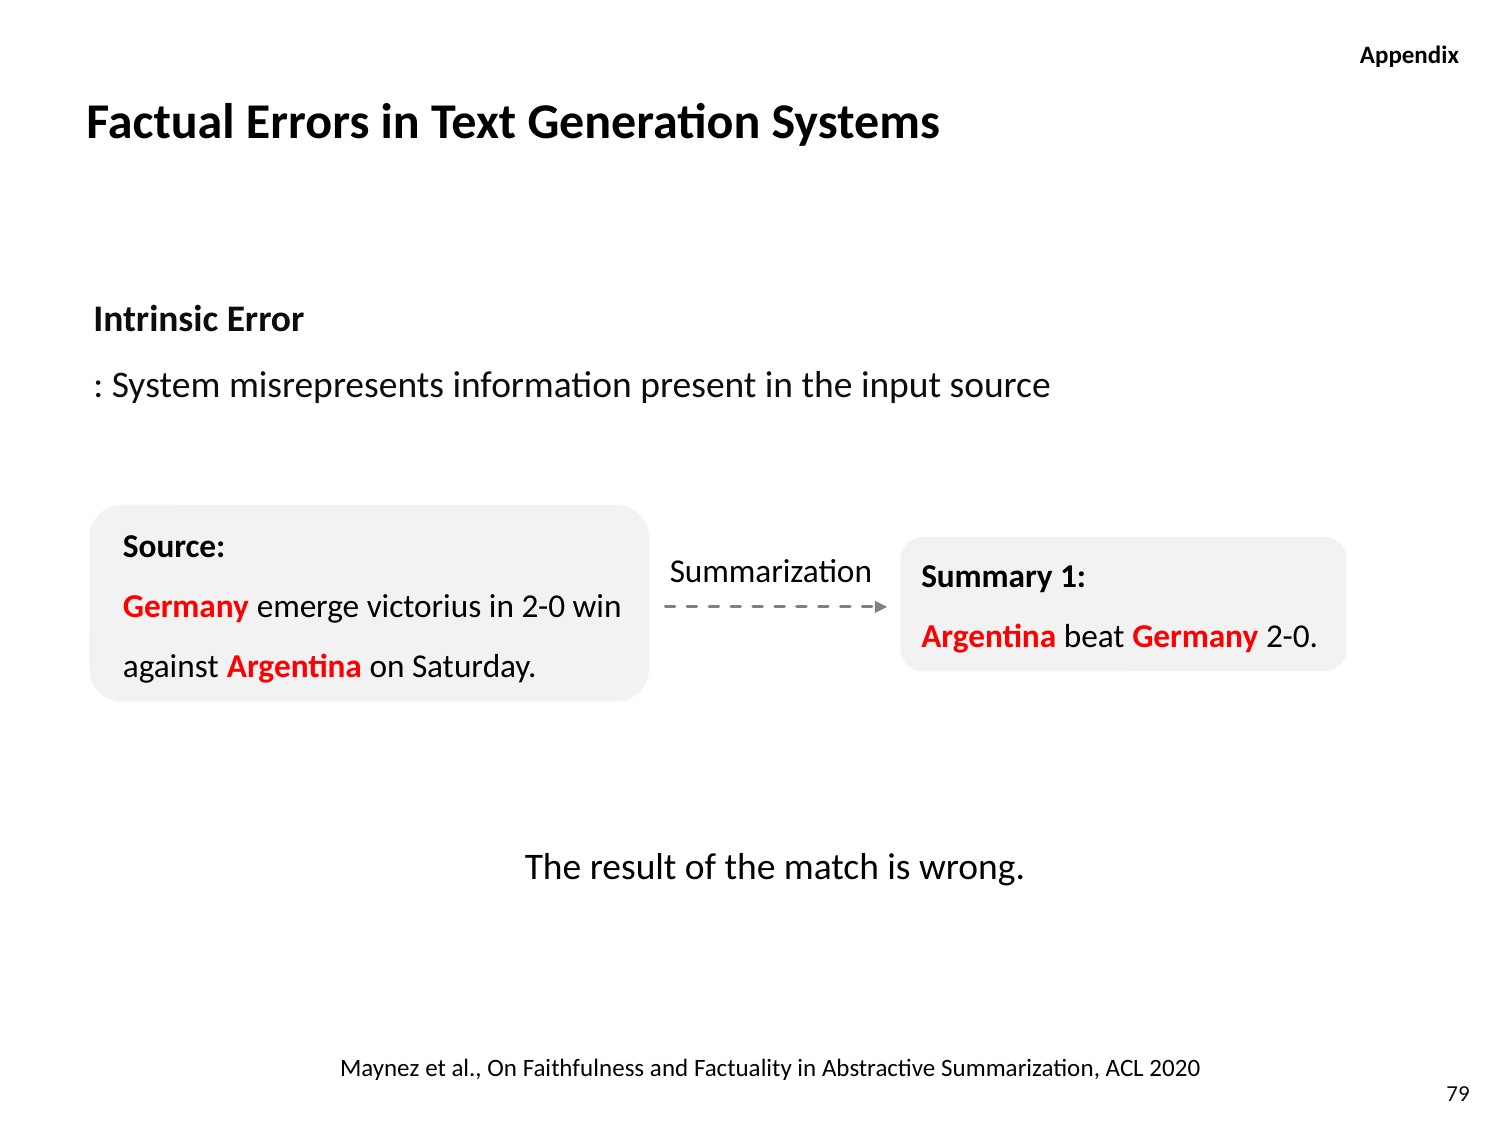

Appendix
Factual Errors in Text Generation Systems
Intrinsic Error
: System misrepresents information present in the input source
Source:
Germany emerge victorius in 2-0 win against Argentina on Saturday.

Summary 1:
Argentina beat Germany 2-0.

Summarization
The result of the match is wrong.
Maynez et al., On Faithfulness and Factuality in Abstractive Summarization, ACL 2020